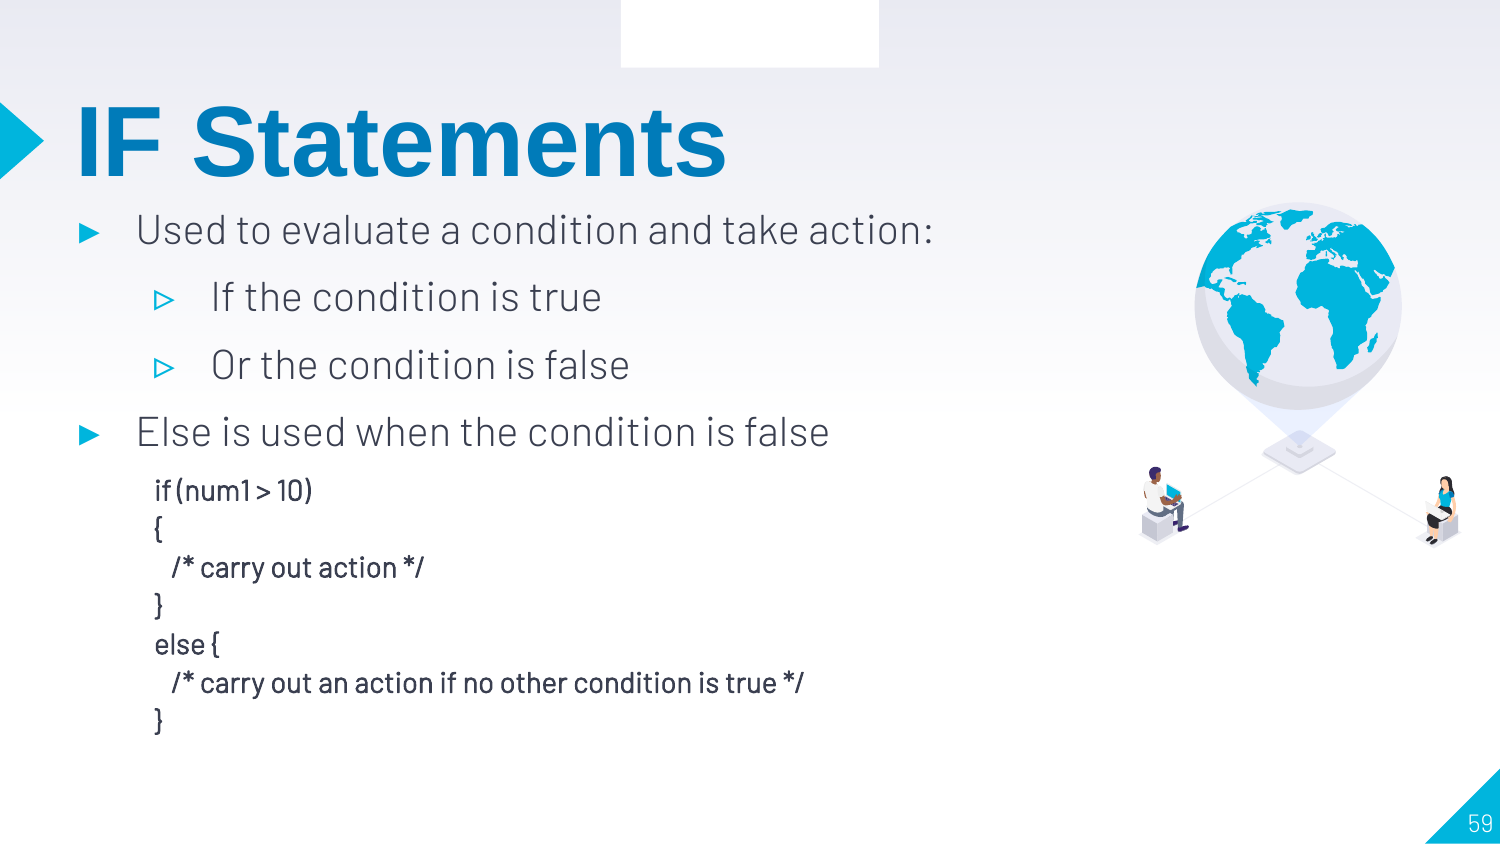

Section Review

# IF Statements
Used to evaluate a condition and take action:
If the condition is true
Or the condition is false
Else is used when the condition is false
if (num1 > 10)
{
   /* carry out action */
}
else {
   /* carry out an action if no other condition is true */
}

59